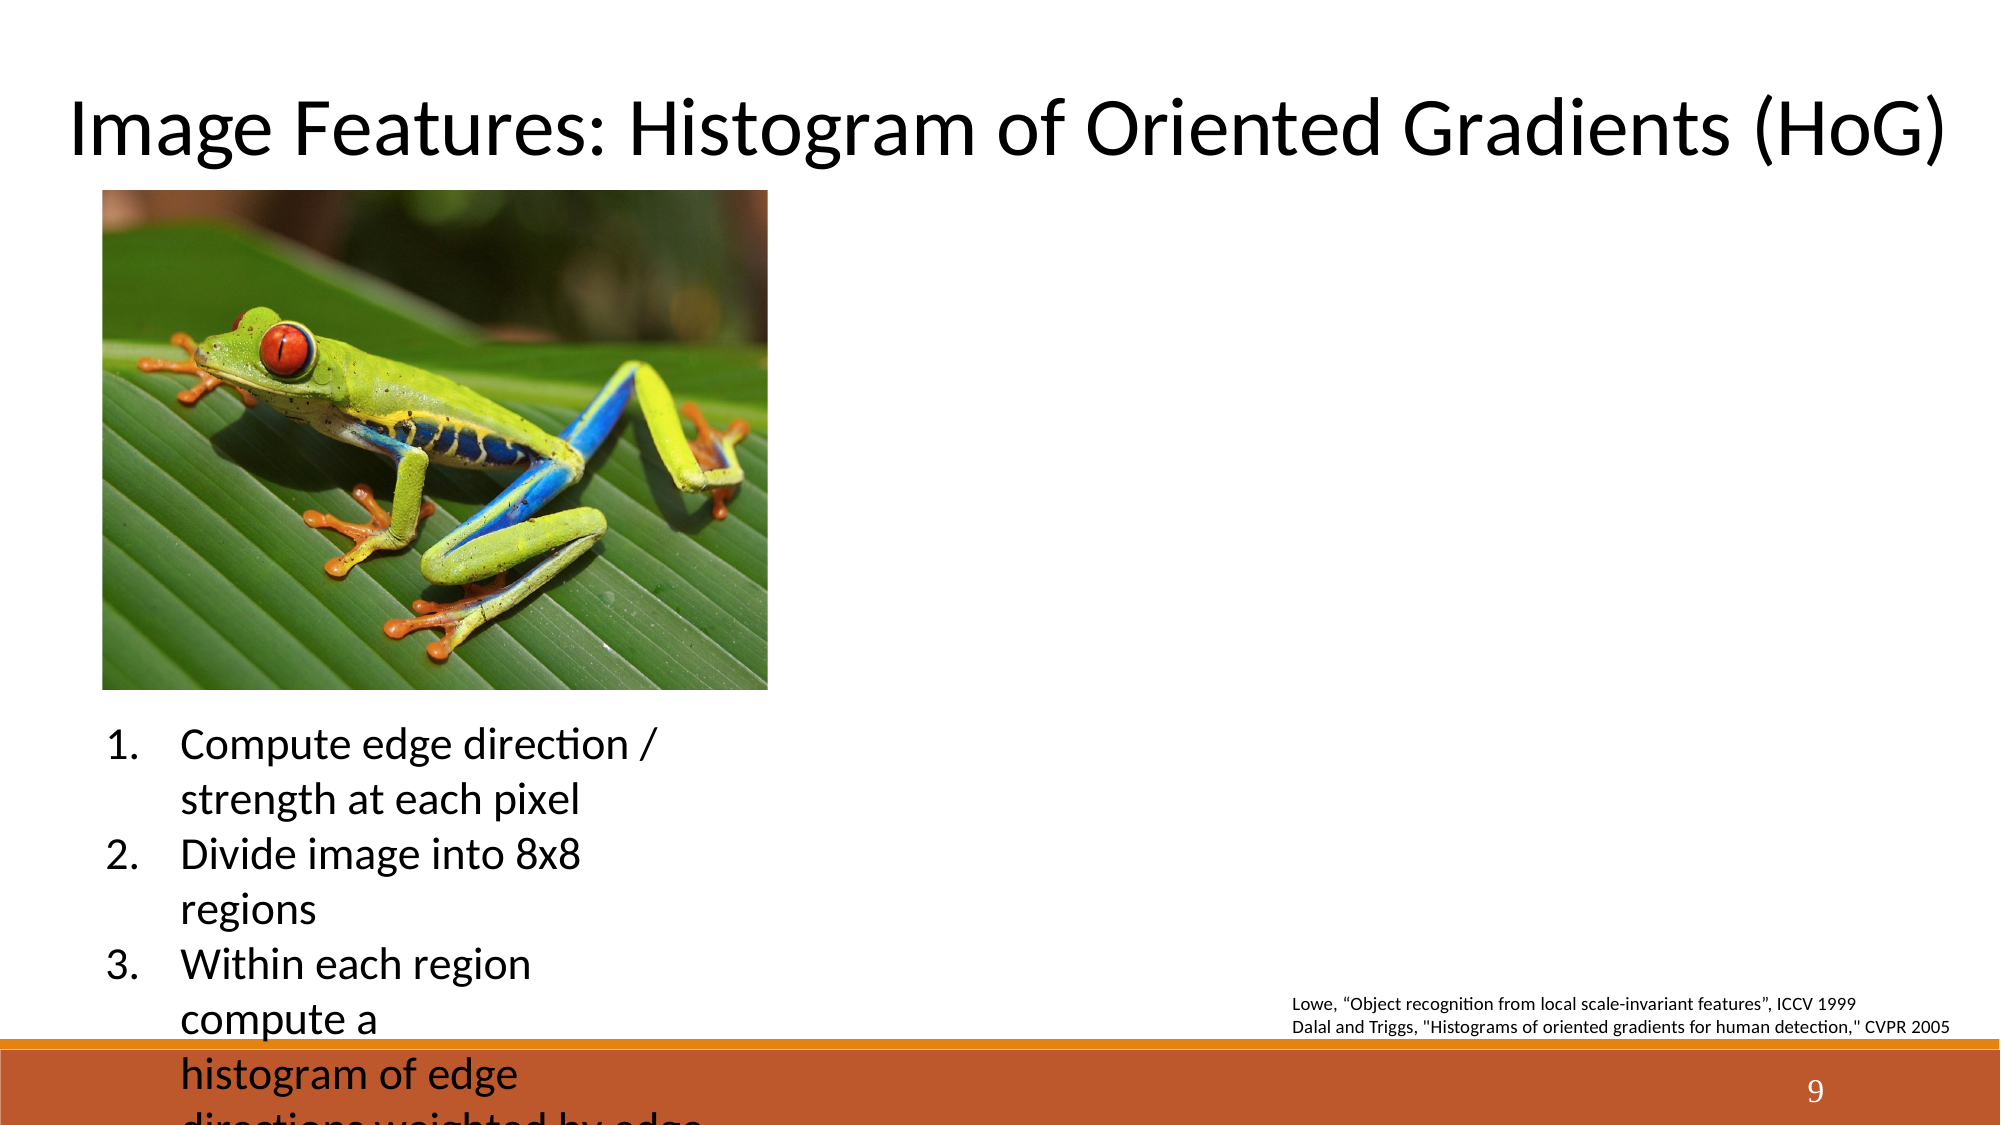

Image Features: Histogram of Oriented Gradients (HoG)

Compute edge direction / strength at each pixel
Divide image into 8x8 regions
Within each region compute a
histogram of edge directions weighted by edge strength
Lowe, “Object recognition from local scale-invariant features”, ICCV 1999
Dalal and Triggs, "Histograms of oriented gradients for human detection," CVPR 2005
9